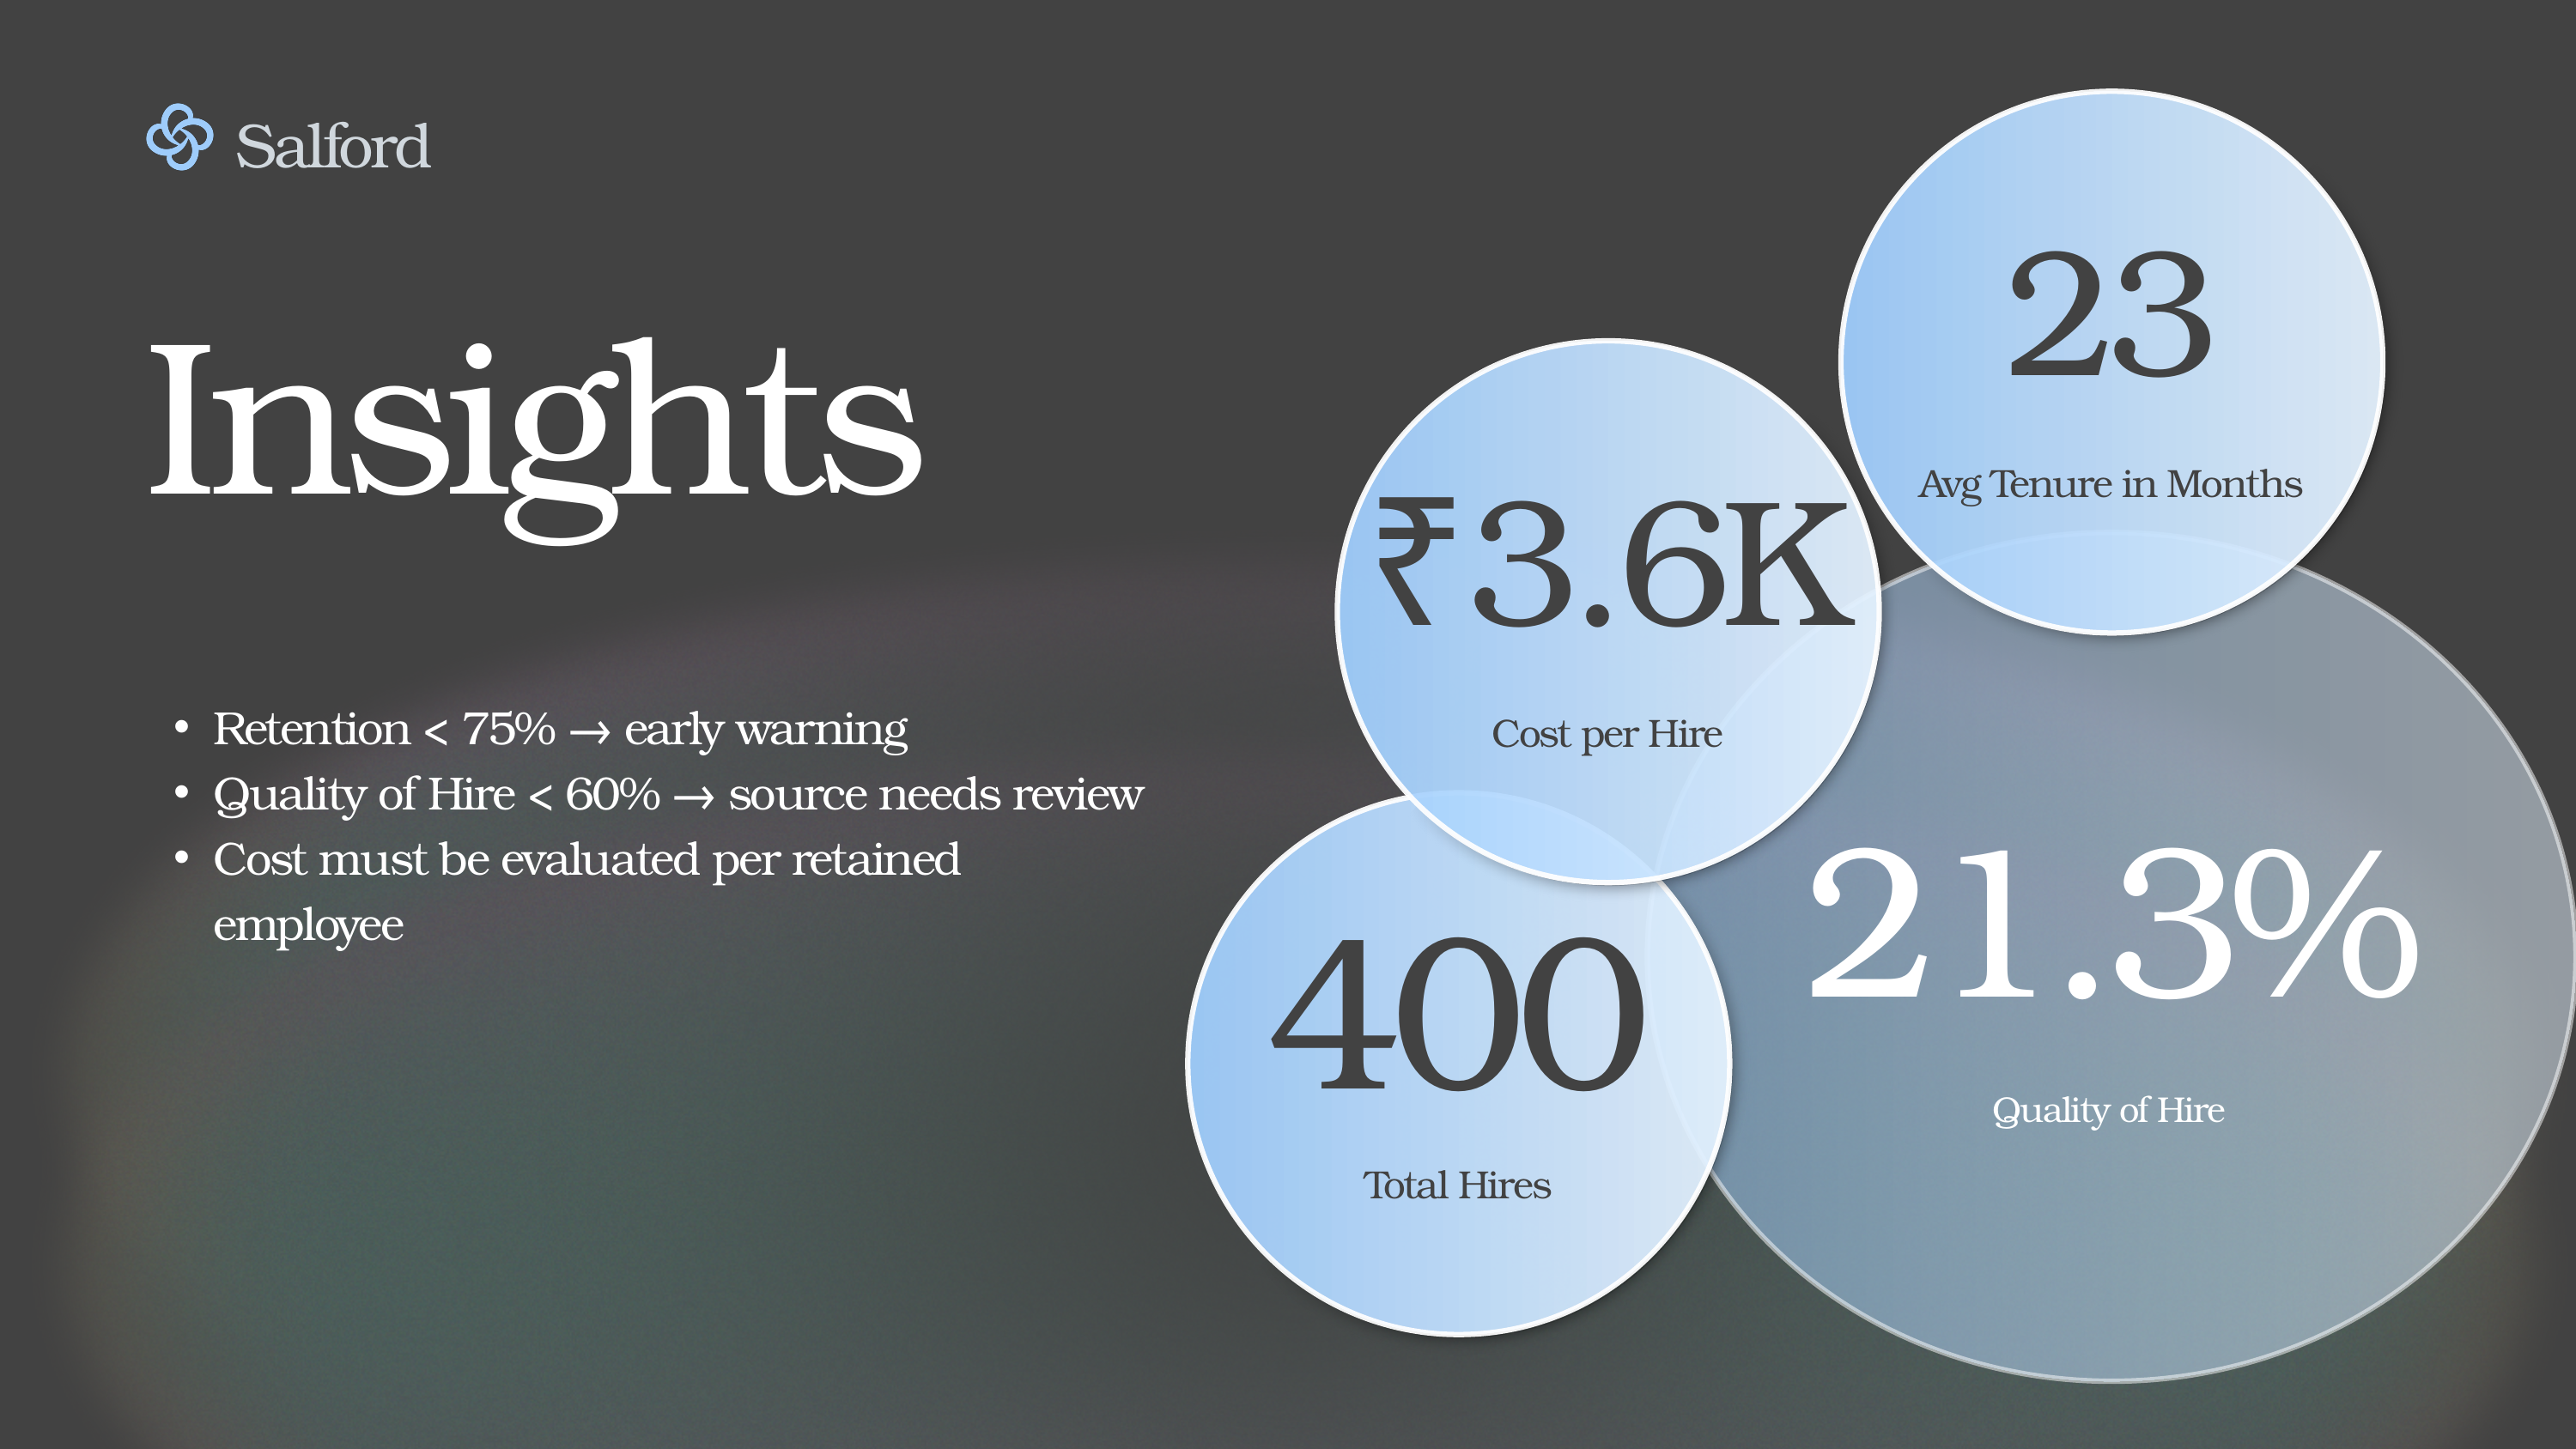

23
Avg Tenure in Months
Salford
Insights

₹3.6K
Cost per Hire
Avg Cost per Hire

21.3%
Quality of Hire
Retention < 75% → early warning
Quality of Hire < 60% → source needs review
Cost must be evaluated per retained employee

400
Total Hires